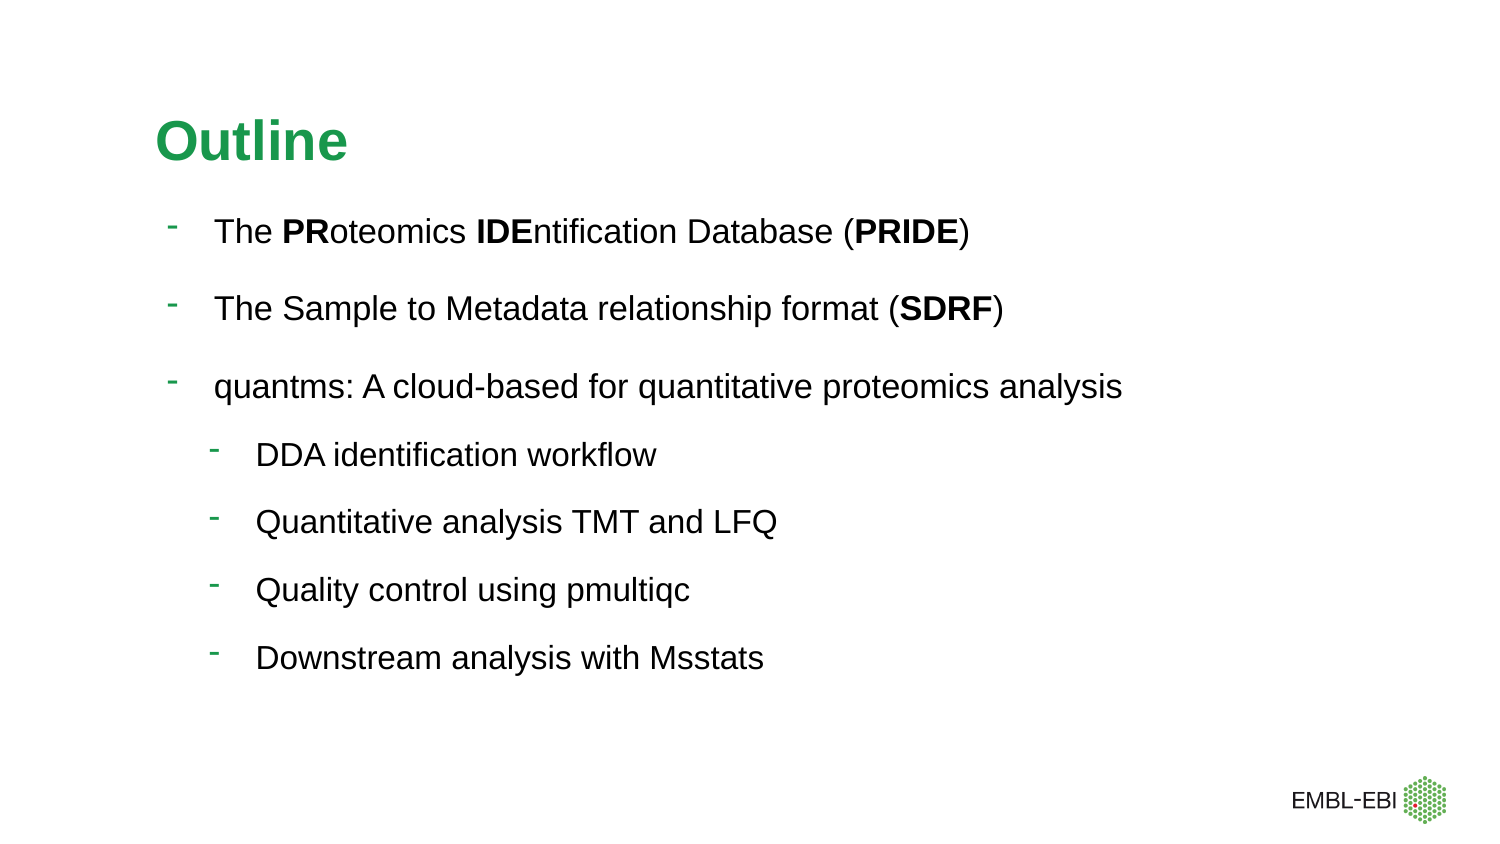

# Outline
The PRoteomics IDEntification Database (PRIDE)
The Sample to Metadata relationship format (SDRF)
quantms: A cloud-based for quantitative proteomics analysis
DDA identification workflow
Quantitative analysis TMT and LFQ
Quality control using pmultiqc
Downstream analysis with Msstats